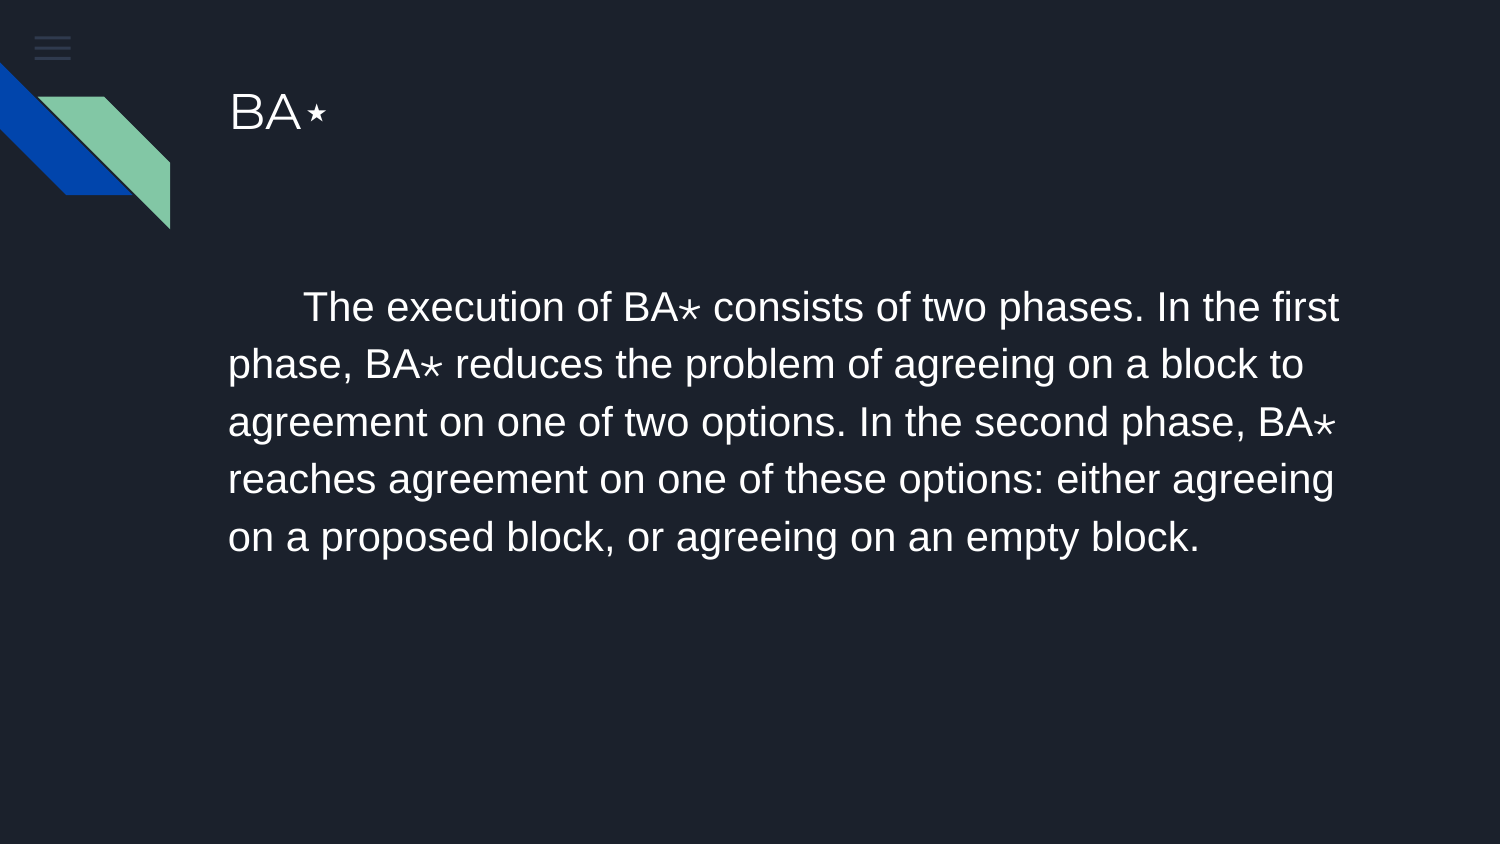

# BA⋆
The execution of BA⋆ consists of two phases. In the first phase, BA⋆ reduces the problem of agreeing on a block to agreement on one of two options. In the second phase, BA⋆ reaches agreement on one of these options: either agreeing on a proposed block, or agreeing on an empty block.